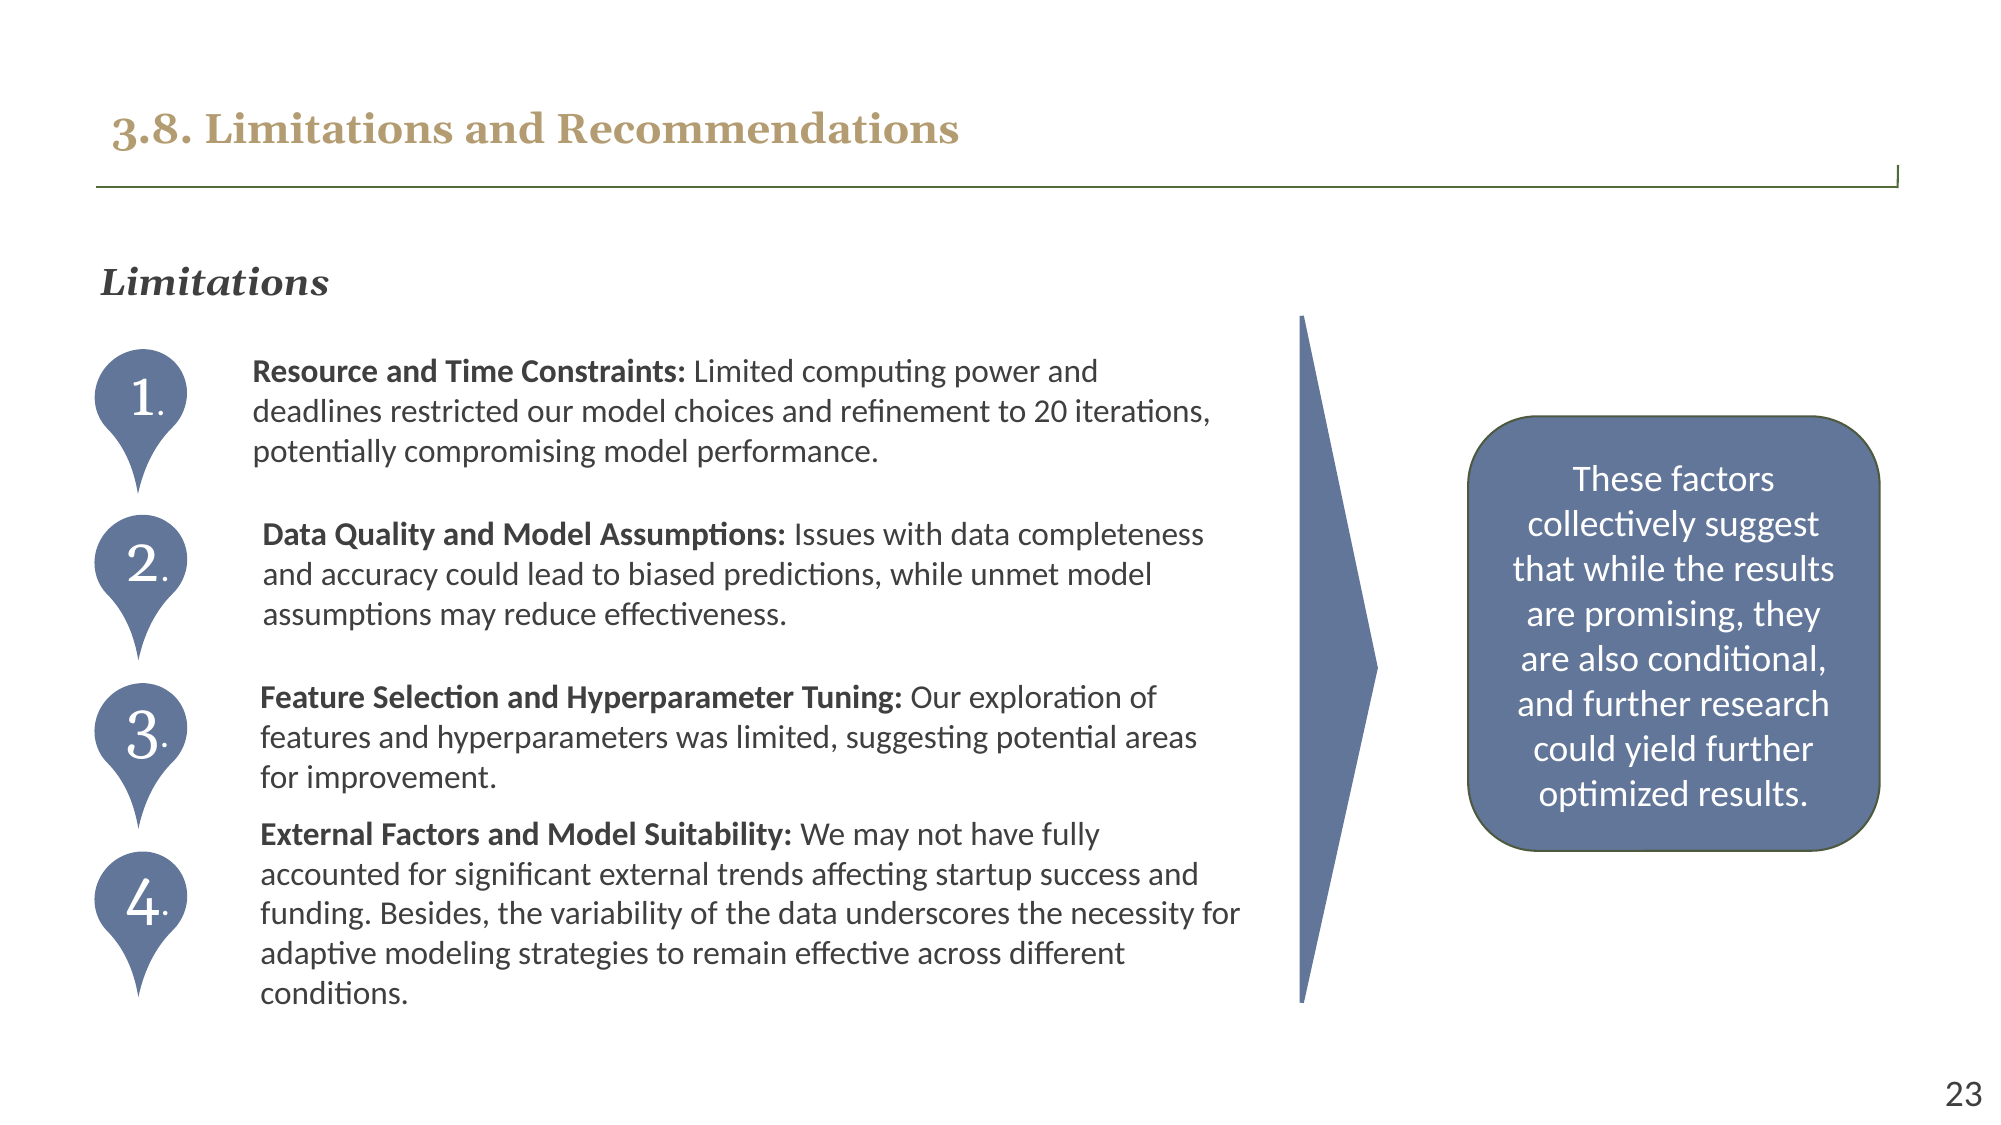

# 3.8. Limitations and Recommendations
Limitations
1.

Resource and Time Constraints: Limited computing power and deadlines restricted our model choices and refinement to 20 iterations, potentially compromising model performance.
These factors collectively suggest that while the results are promising, they are also conditional, and further research could yield further optimized results.
2.

Data Quality and Model Assumptions: Issues with data completeness and accuracy could lead to biased predictions, while unmet model assumptions may reduce effectiveness.

3.

Feature Selection and Hyperparameter Tuning: Our exploration of features and hyperparameters was limited, suggesting potential areas for improvement.
4.

External Factors and Model Suitability: We may not have fully accounted for significant external trends affecting startup success and funding. Besides, the variability of the data underscores the necessity for adaptive modeling strategies to remain effective across different conditions.
23